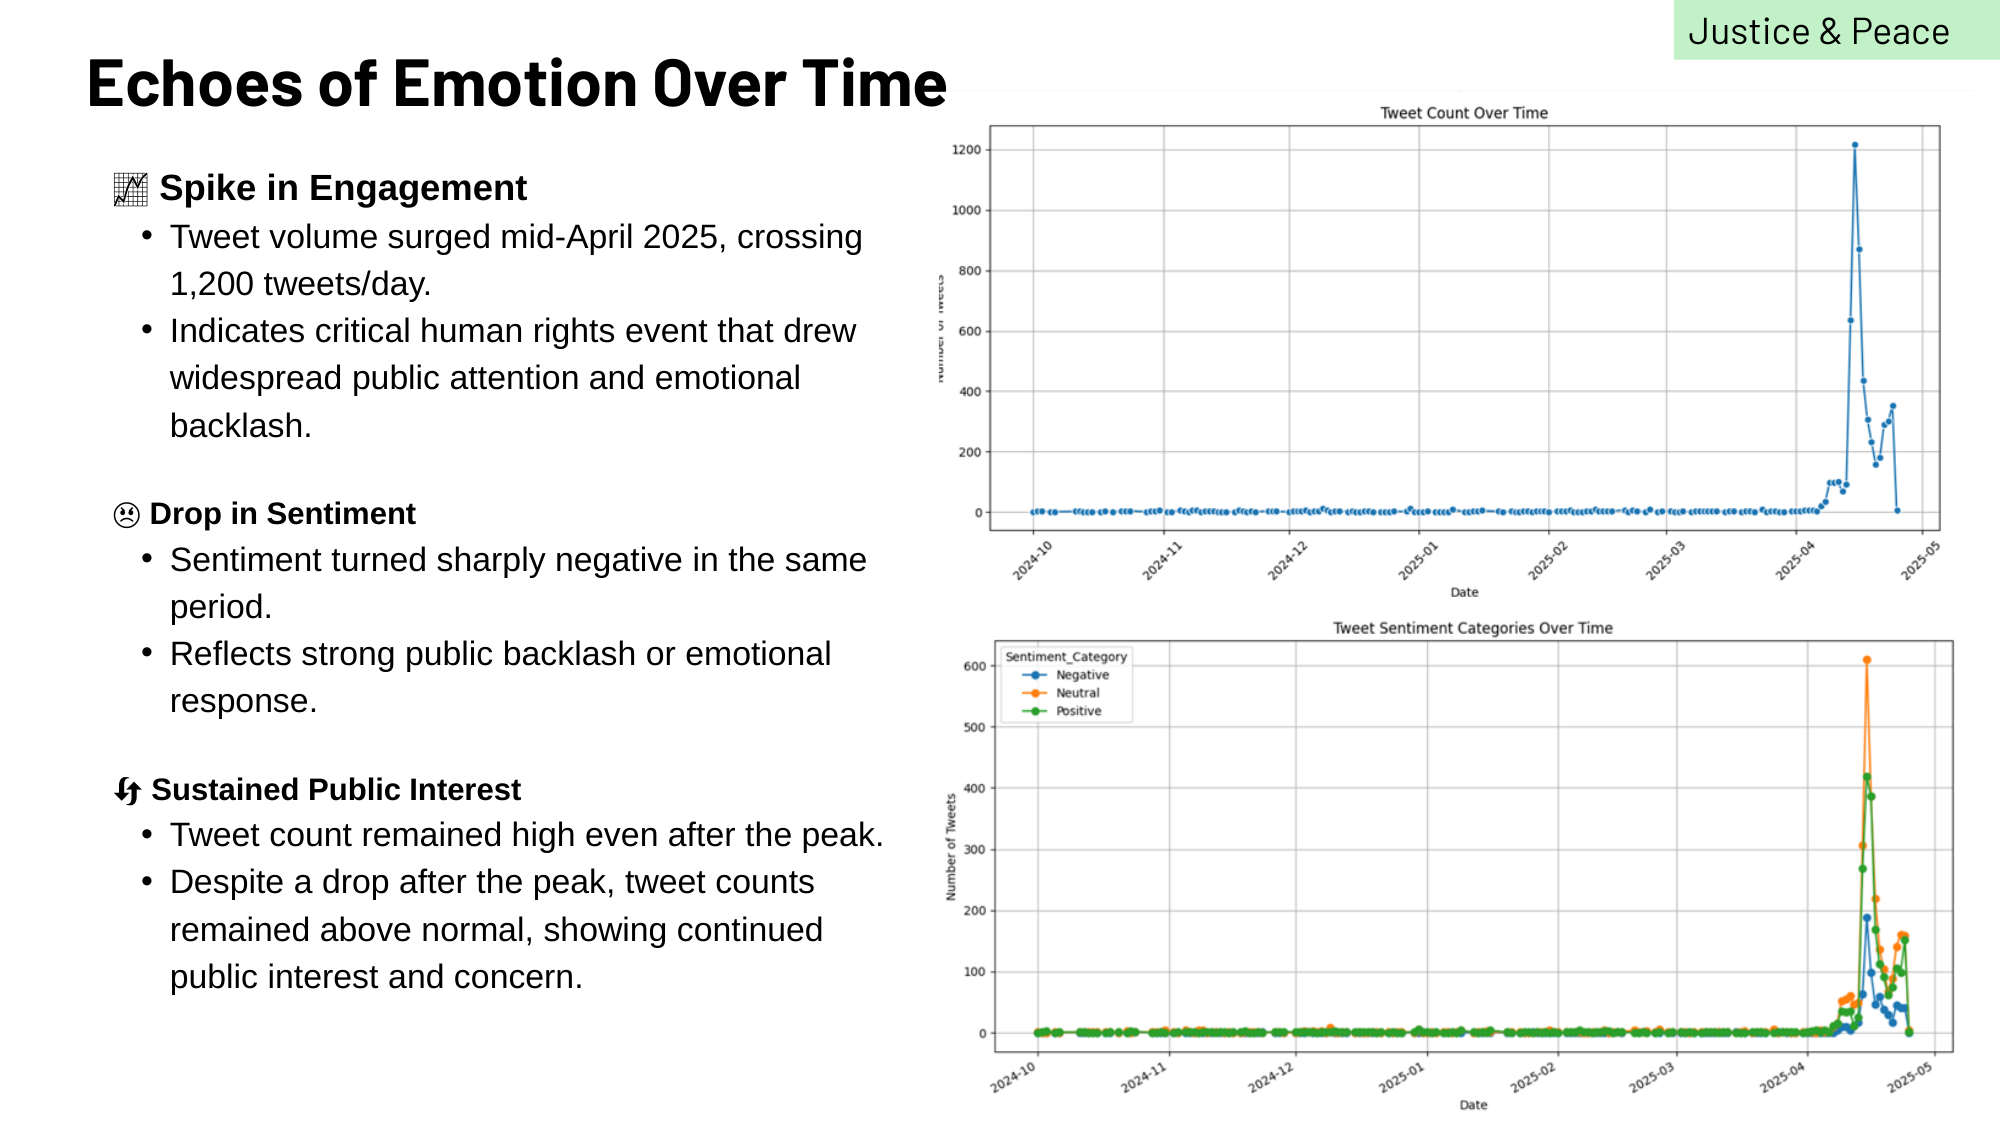

Justice & Peace
Echoes of Emotion Over Time

📈 Spike in Engagement
Tweet volume surged mid-April 2025, crossing 1,200 tweets/day.
Indicates critical human rights event that drew widespread public attention and emotional backlash.

😠 Drop in Sentiment
Sentiment turned sharply negative in the same period.
Reflects strong public backlash or emotional response.

🔄 Sustained Public Interest
Tweet count remained high even after the peak.
Despite a drop after the peak, tweet counts remained above normal, showing continued public interest and concern.